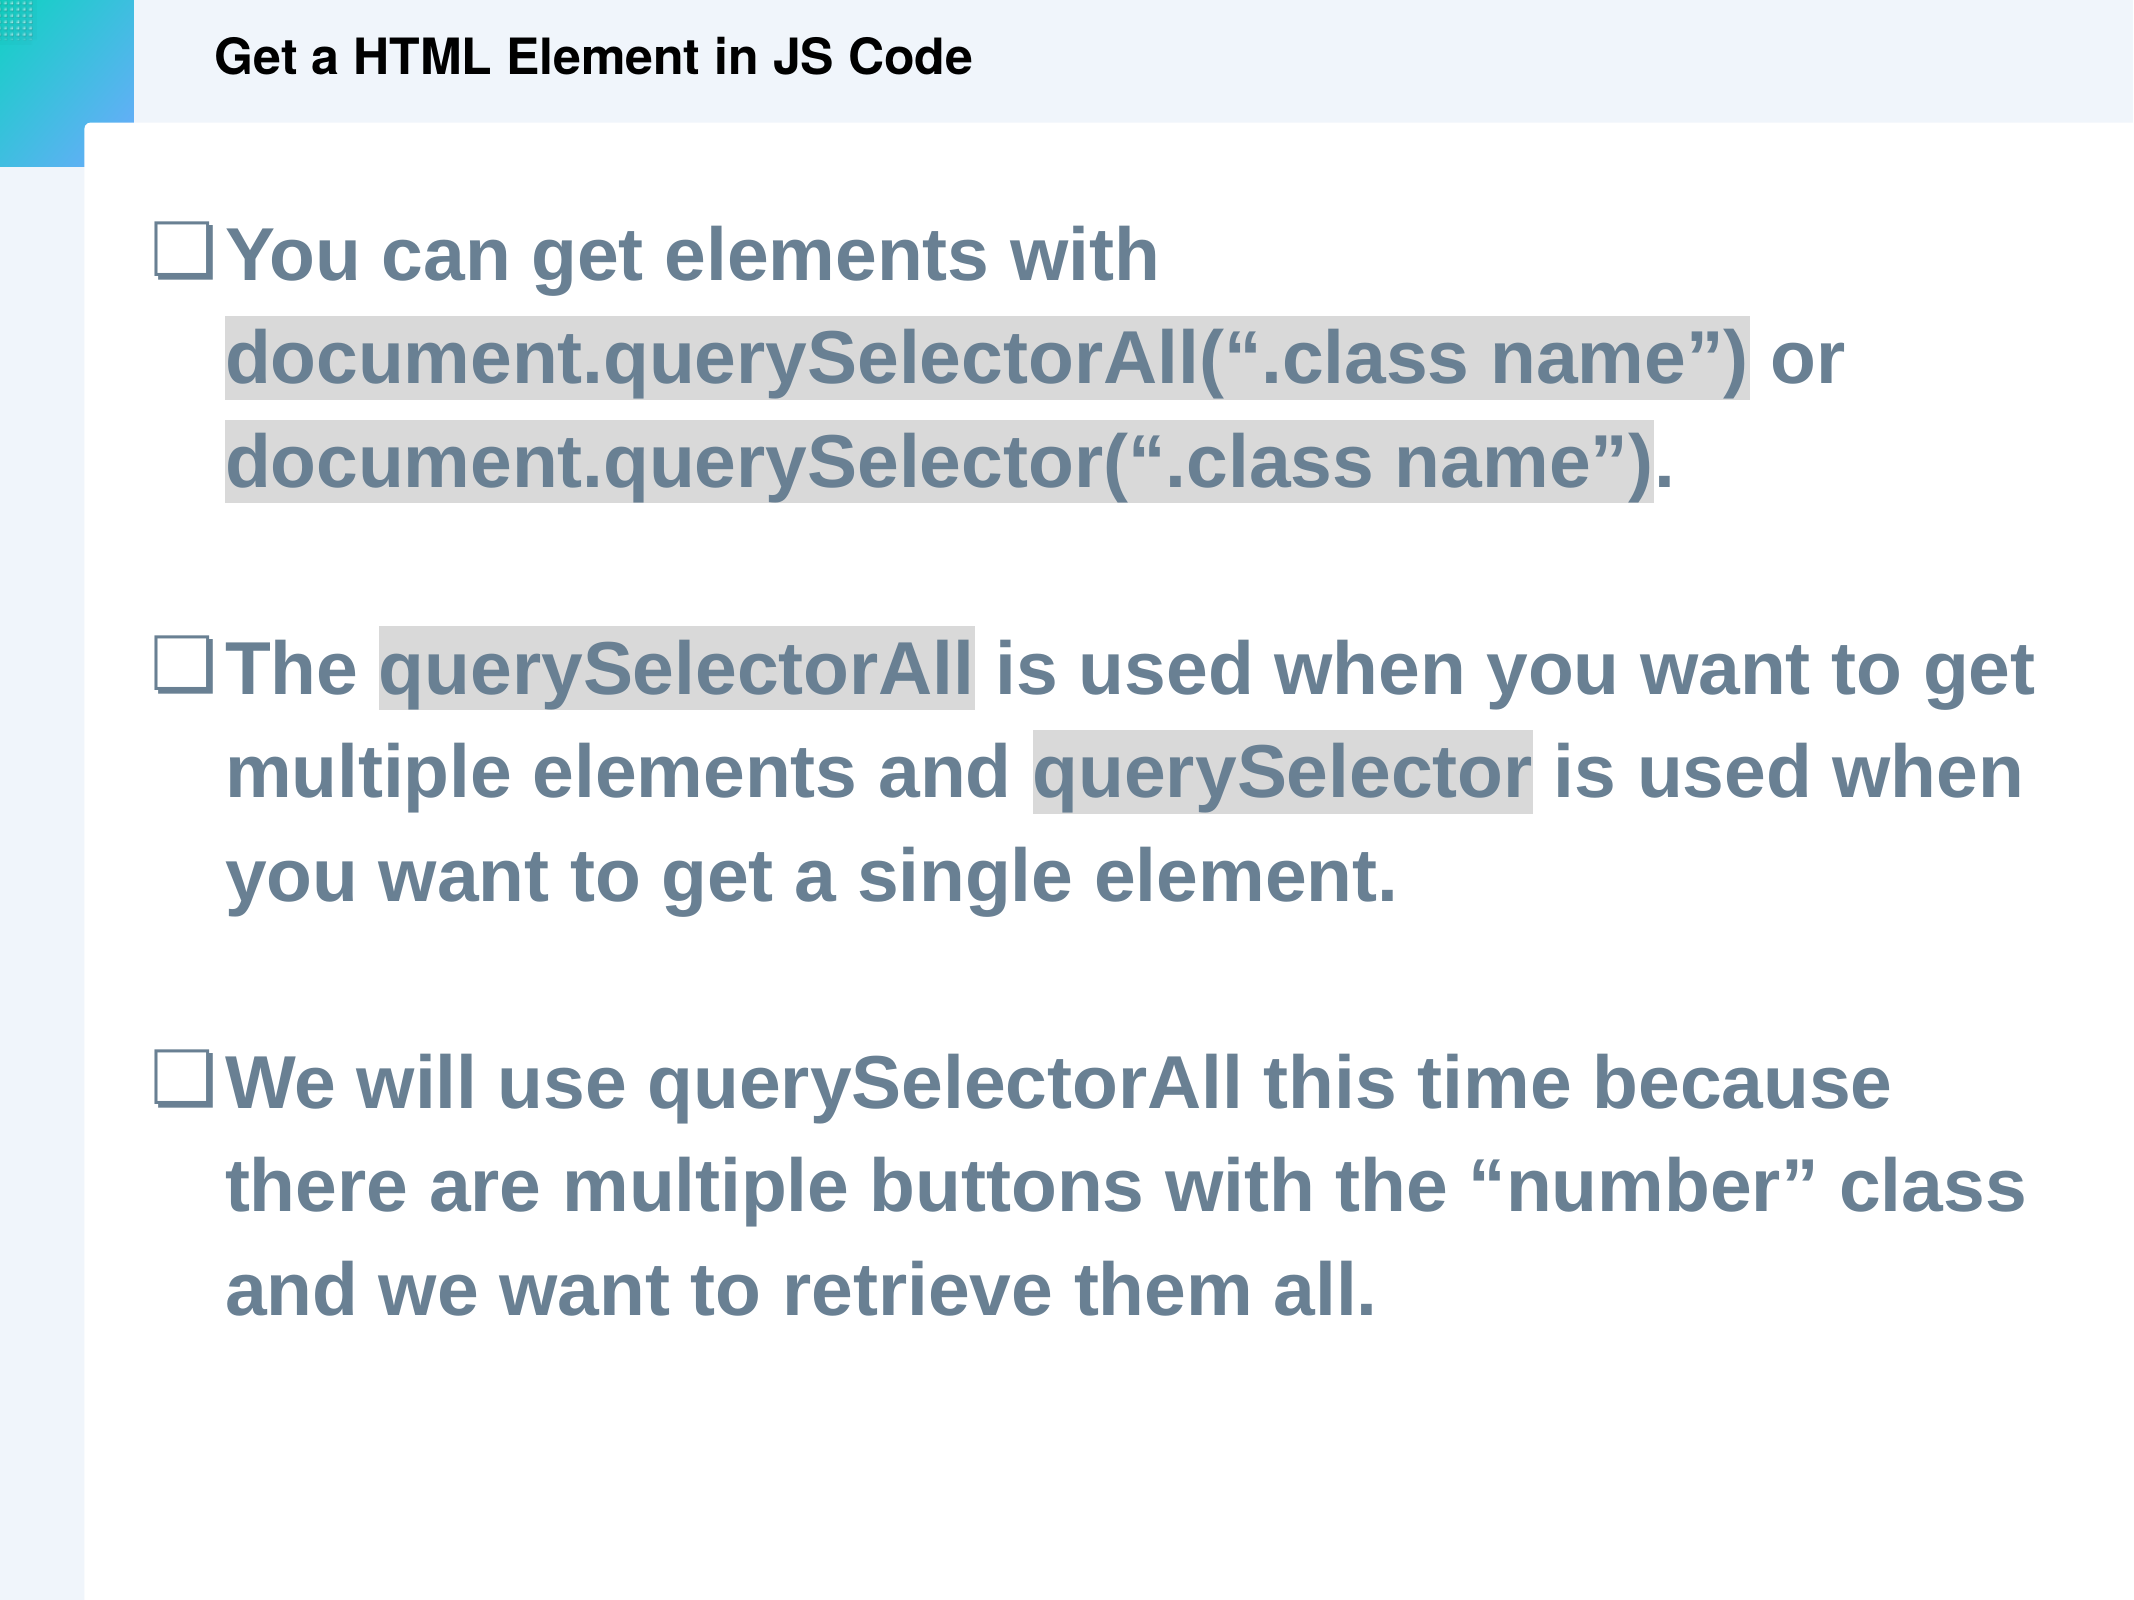

# Get a HTML Element in JS Code
You can get elements with document.querySelectorAll(“.class name”) or
document.querySelector(“.class name”).

The querySelectorAll is used when you want to get multiple elements and querySelector is used when you want to get a single element.

We will use querySelectorAll this time because there are multiple buttons with the “number” class and we want to retrieve them all.